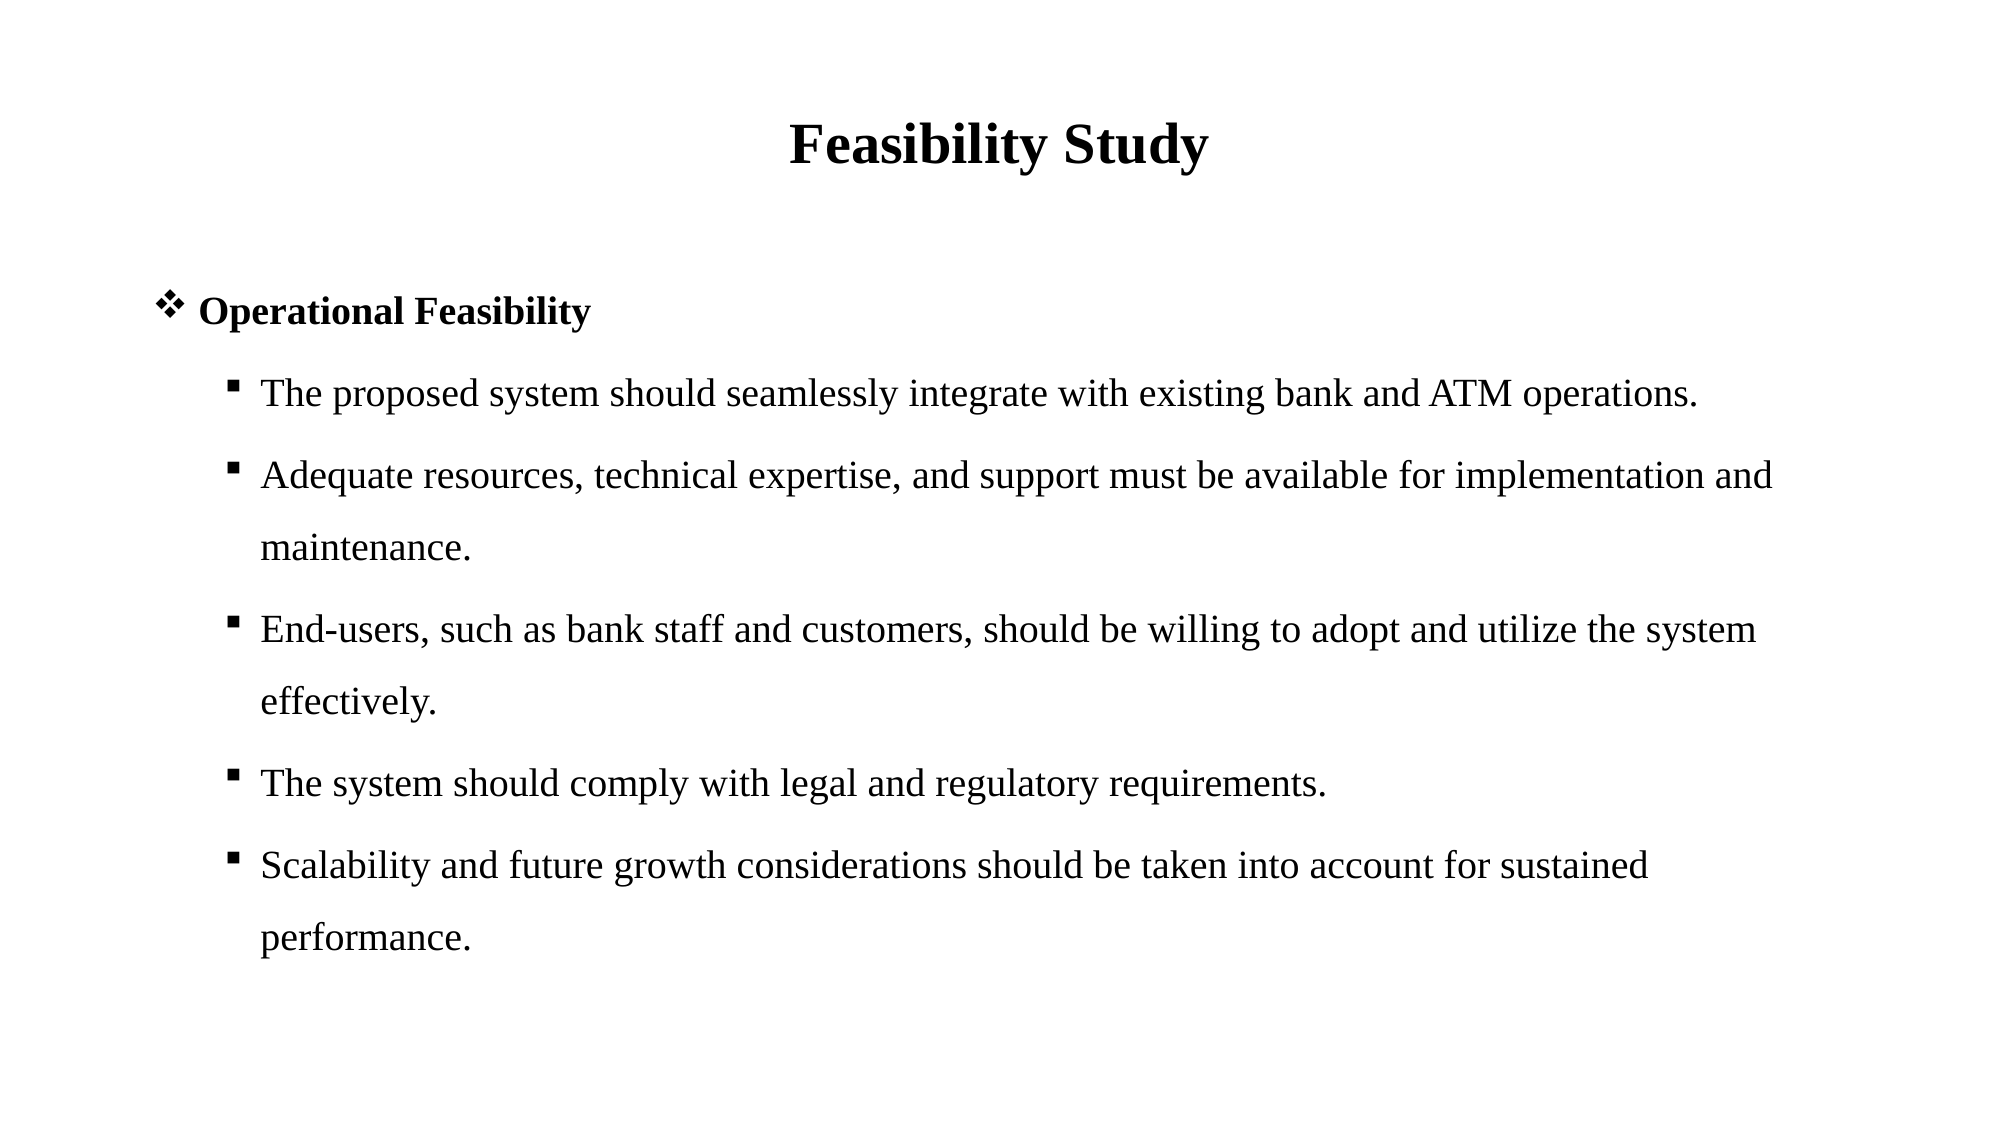

# Feasibility Study
 Operational Feasibility
The proposed system should seamlessly integrate with existing bank and ATM operations.
Adequate resources, technical expertise, and support must be available for implementation and maintenance.
End-users, such as bank staff and customers, should be willing to adopt and utilize the system effectively.
The system should comply with legal and regulatory requirements.
Scalability and future growth considerations should be taken into account for sustained performance.